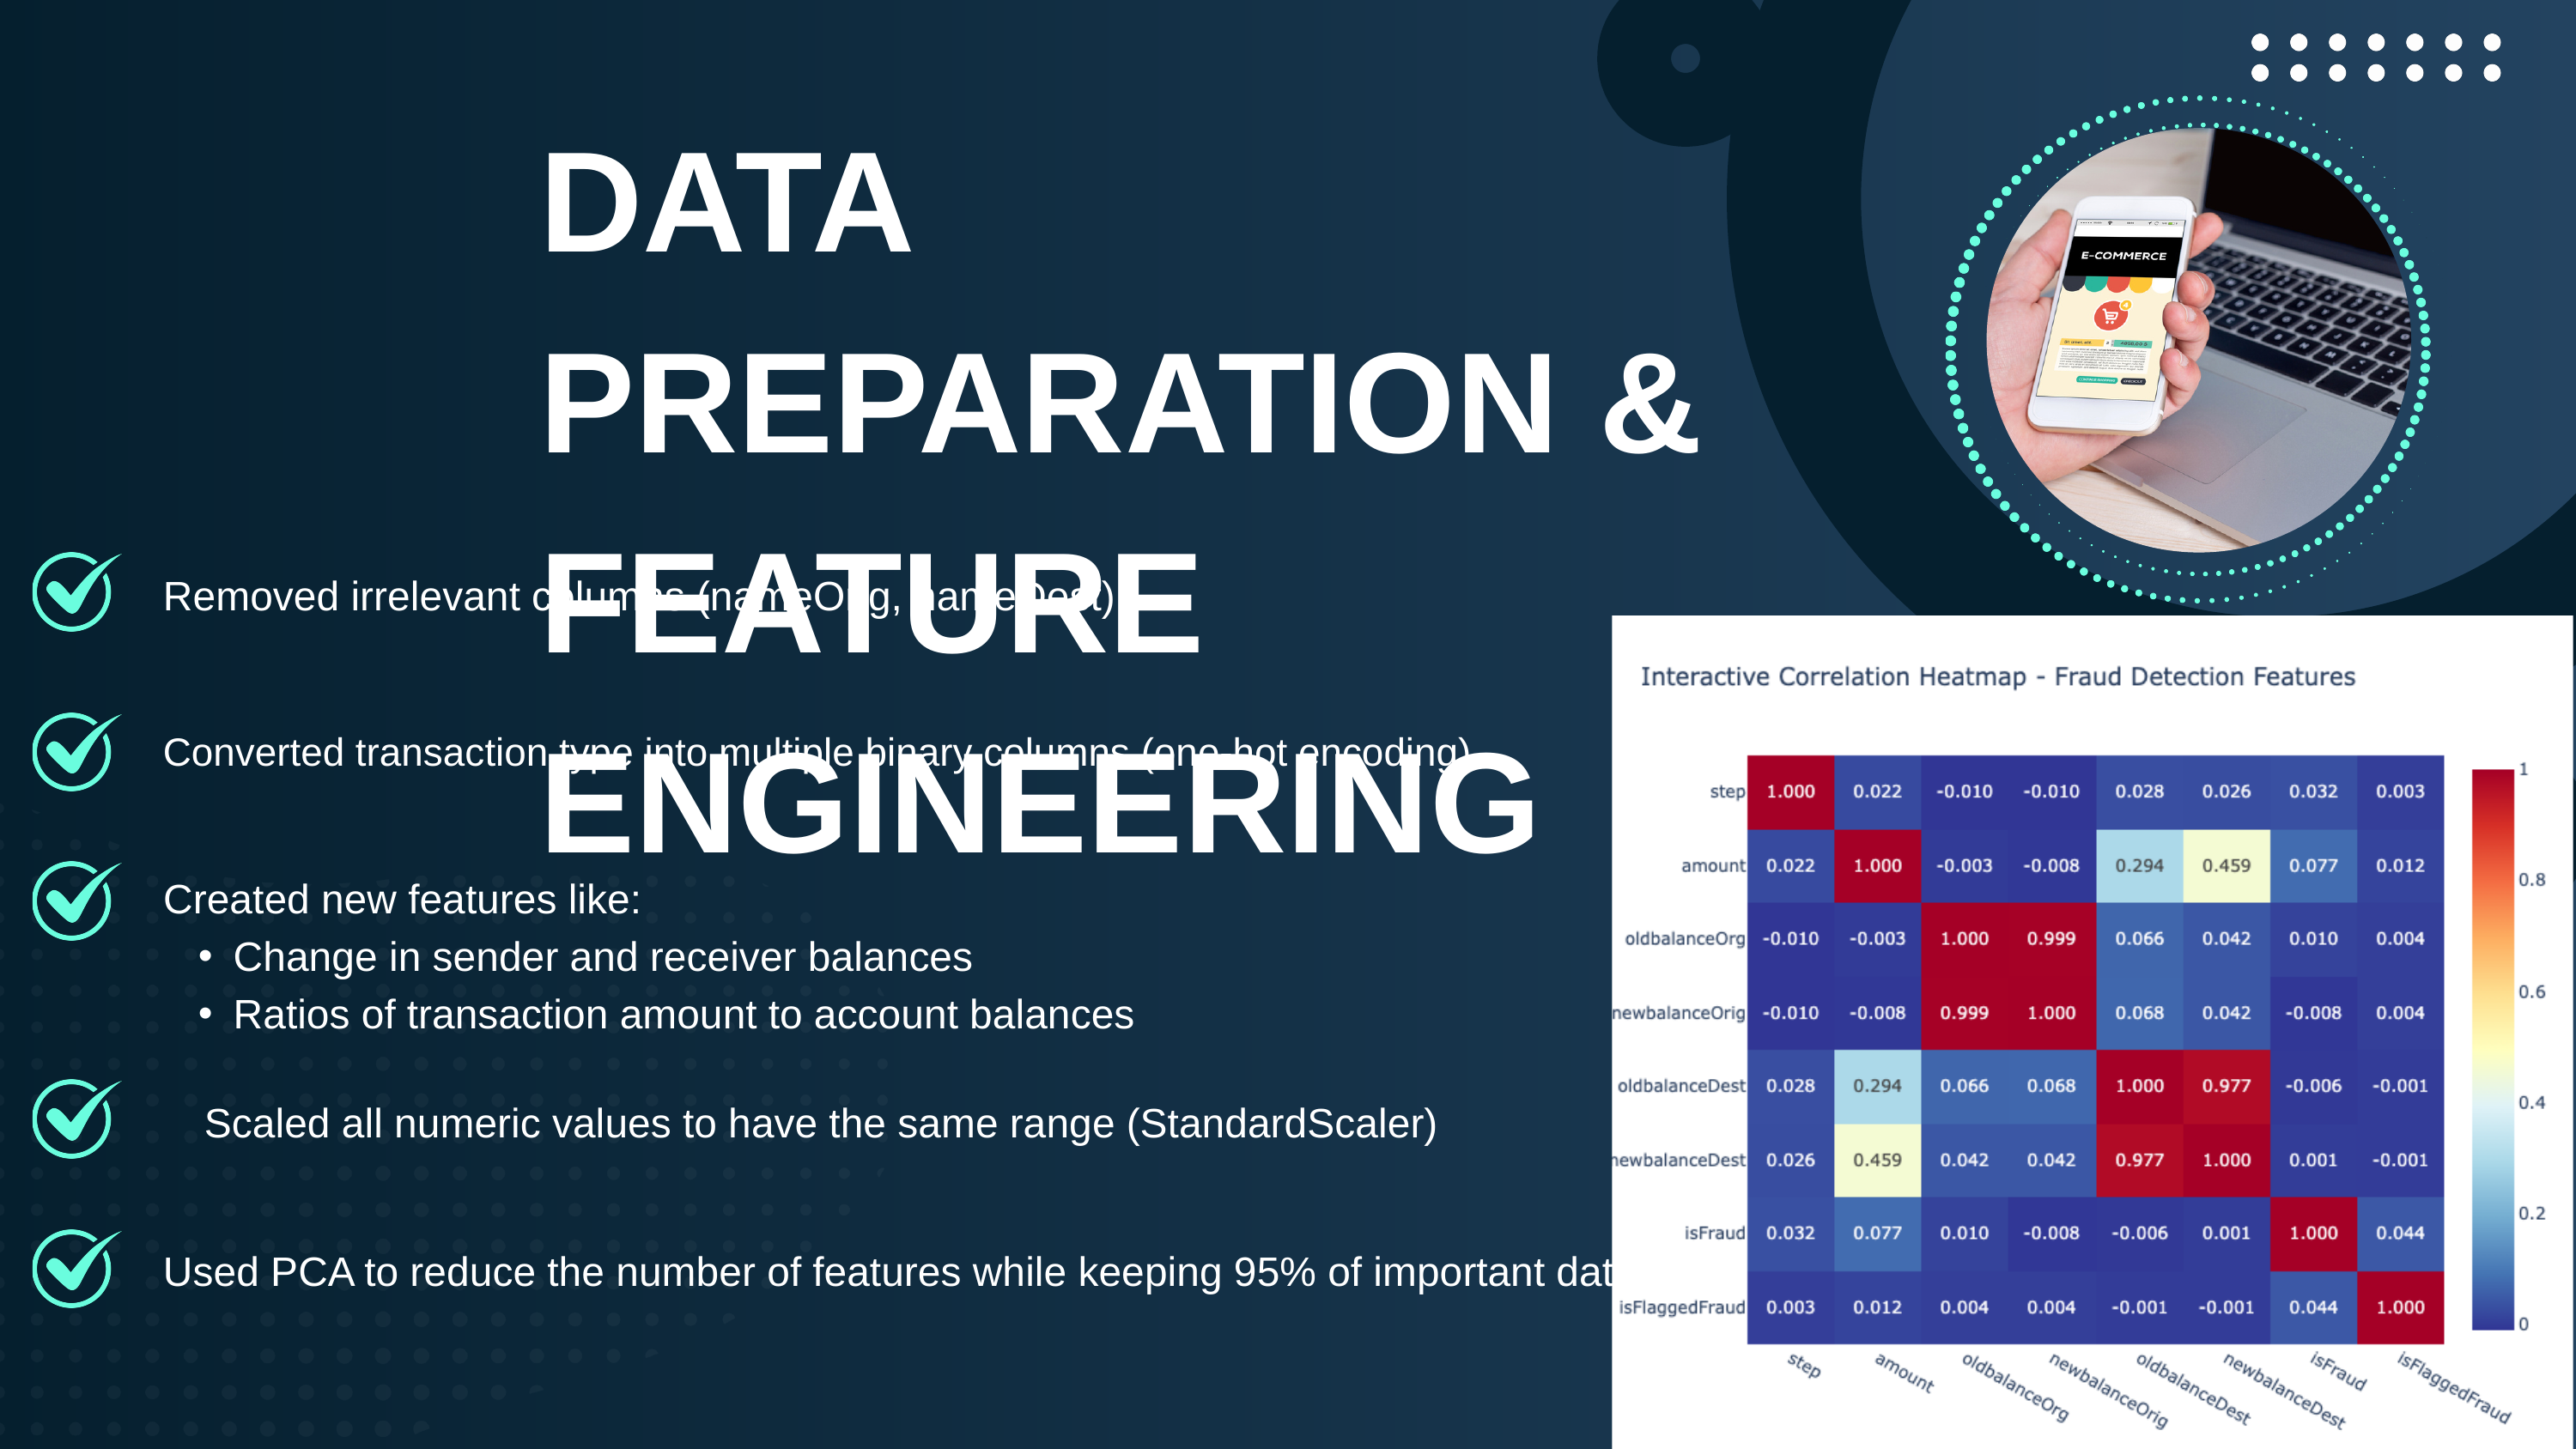

DATA PREPARATION & FEATURE ENGINEERING

Removed irrelevant columns (nameOrig, nameDest)

Converted transaction type into multiple binary columns (one-hot encoding)

Created new features like:
Change in sender and receiver balances
Ratios of transaction amount to account balances

Scaled all numeric values to have the same range (StandardScaler)

Used PCA to reduce the number of features while keeping 95% of important data